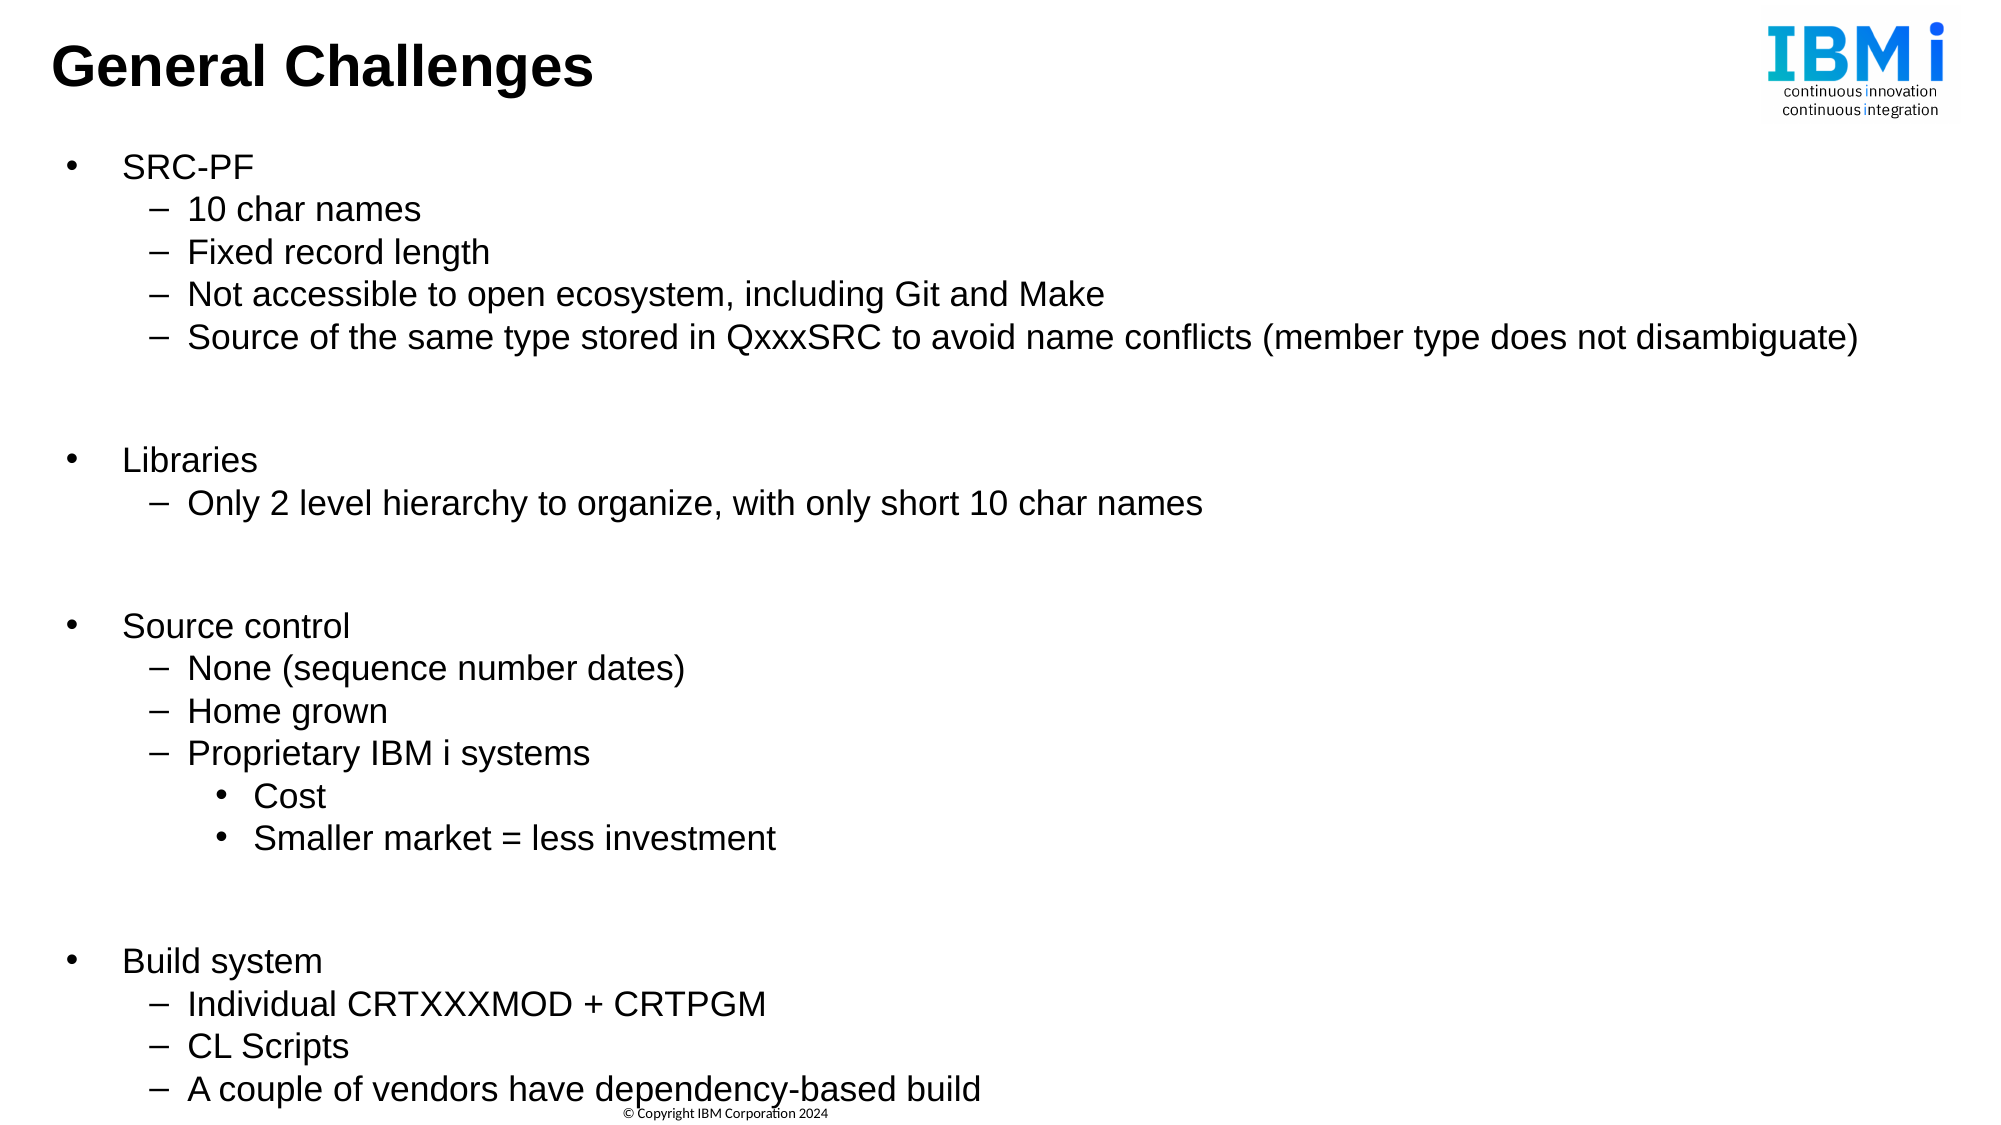

# General Challenges
SRC-PF
10 char names
Fixed record length
Not accessible to open ecosystem, including Git and Make
Source of the same type stored in QxxxSRC to avoid name conflicts (member type does not disambiguate)

Libraries
Only 2 level hierarchy to organize, with only short 10 char names

Source control
None (sequence number dates)
Home grown
Proprietary IBM i systems
Cost
Smaller market = less investment

Build system
Individual CRTXXXMOD + CRTPGM
CL Scripts
A couple of vendors have dependency-based build